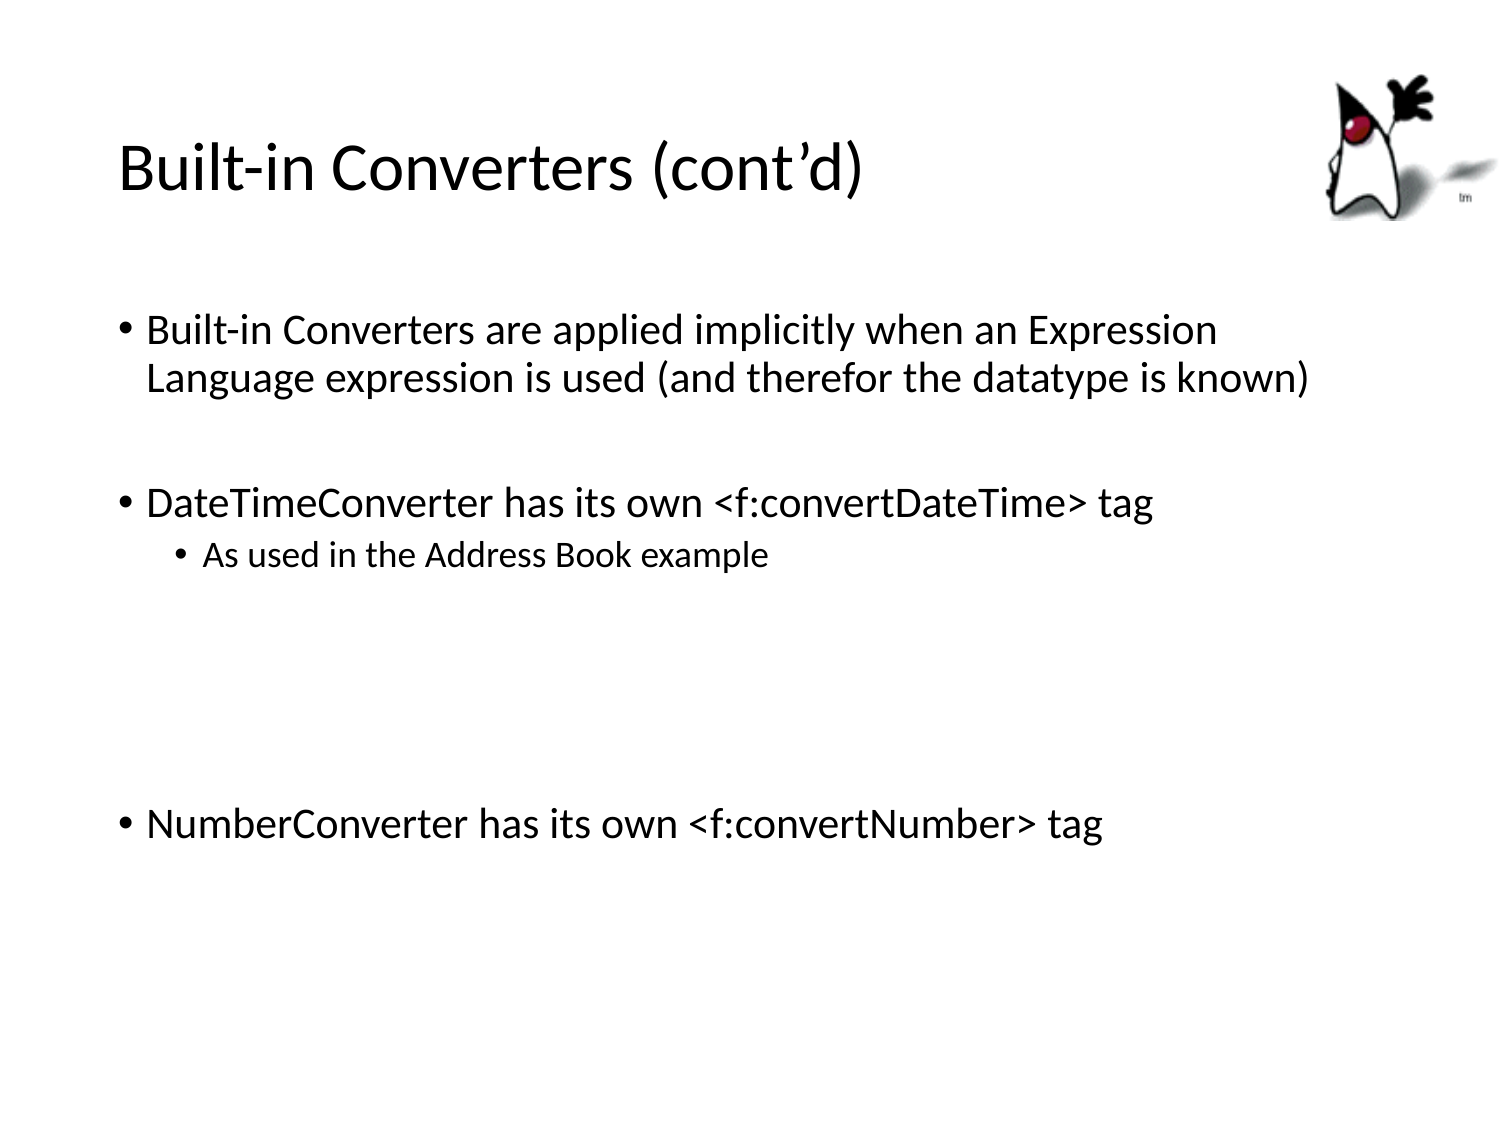

# Built-in Converters (cont’d)
Built-in Converters are applied implicitly when an Expression Language expression is used (and therefor the datatype is known)

DateTimeConverter has its own <f:convertDateTime> tag
As used in the Address Book example

NumberConverter has its own <f:convertNumber> tag